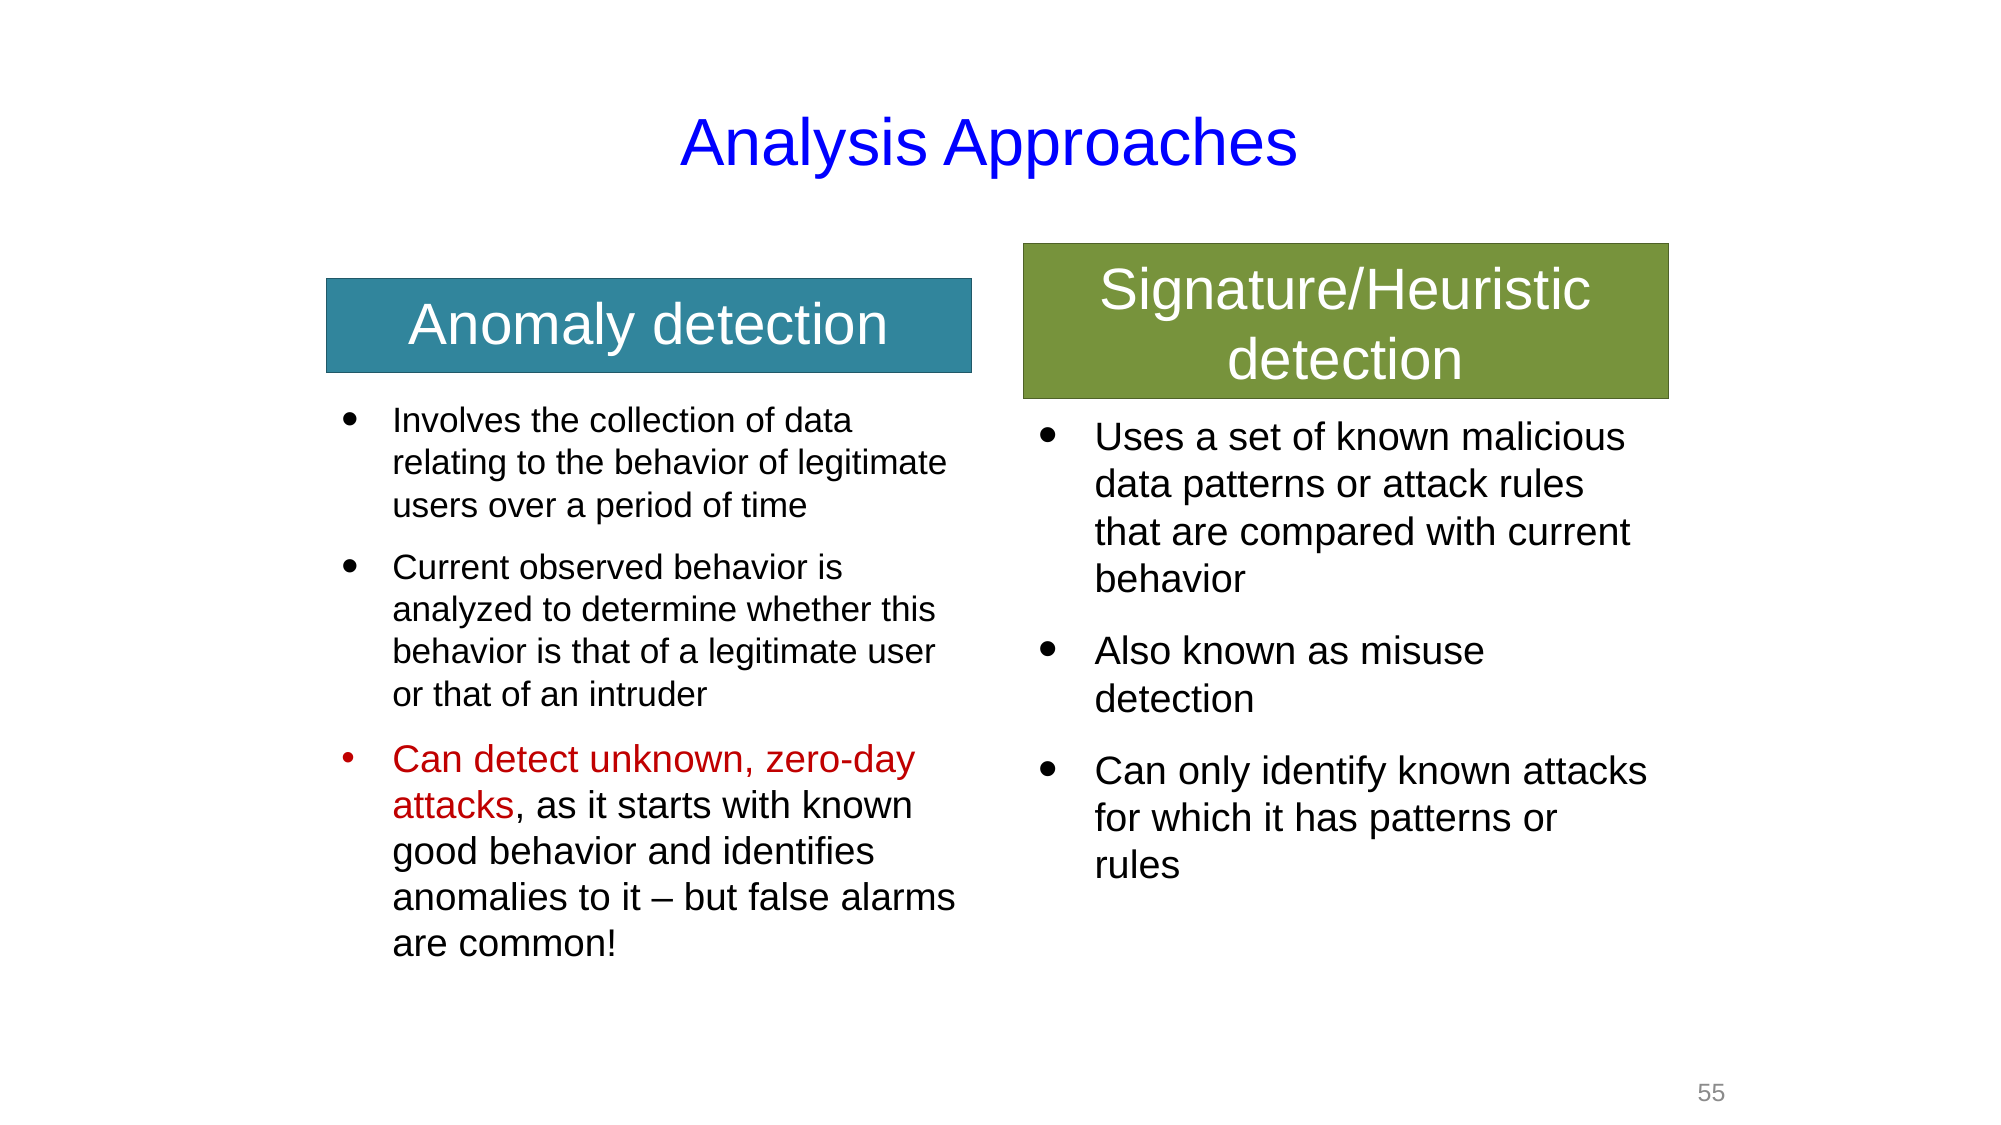

# Analysis Approaches
Signature/Heuristic detection
Anomaly detection
Minimum human supervision
Recover from crashes and reinitializations
Self-monitor and detect intruder modification
Involves the collection of data relating to the behavior of legitimate users over a period of time
Current observed behavior is analyzed to determine whether this behavior is that of a legitimate user or that of an intruder
Can detect unknown, zero-day attacks, as it starts with known good behavior and identifies anomalies to it – but false alarms are common!
Uses a set of known malicious data patterns or attack rules that are compared with current behavior
Also known as misuse detection
Can only identify known attacks for which it has patterns or rules
55